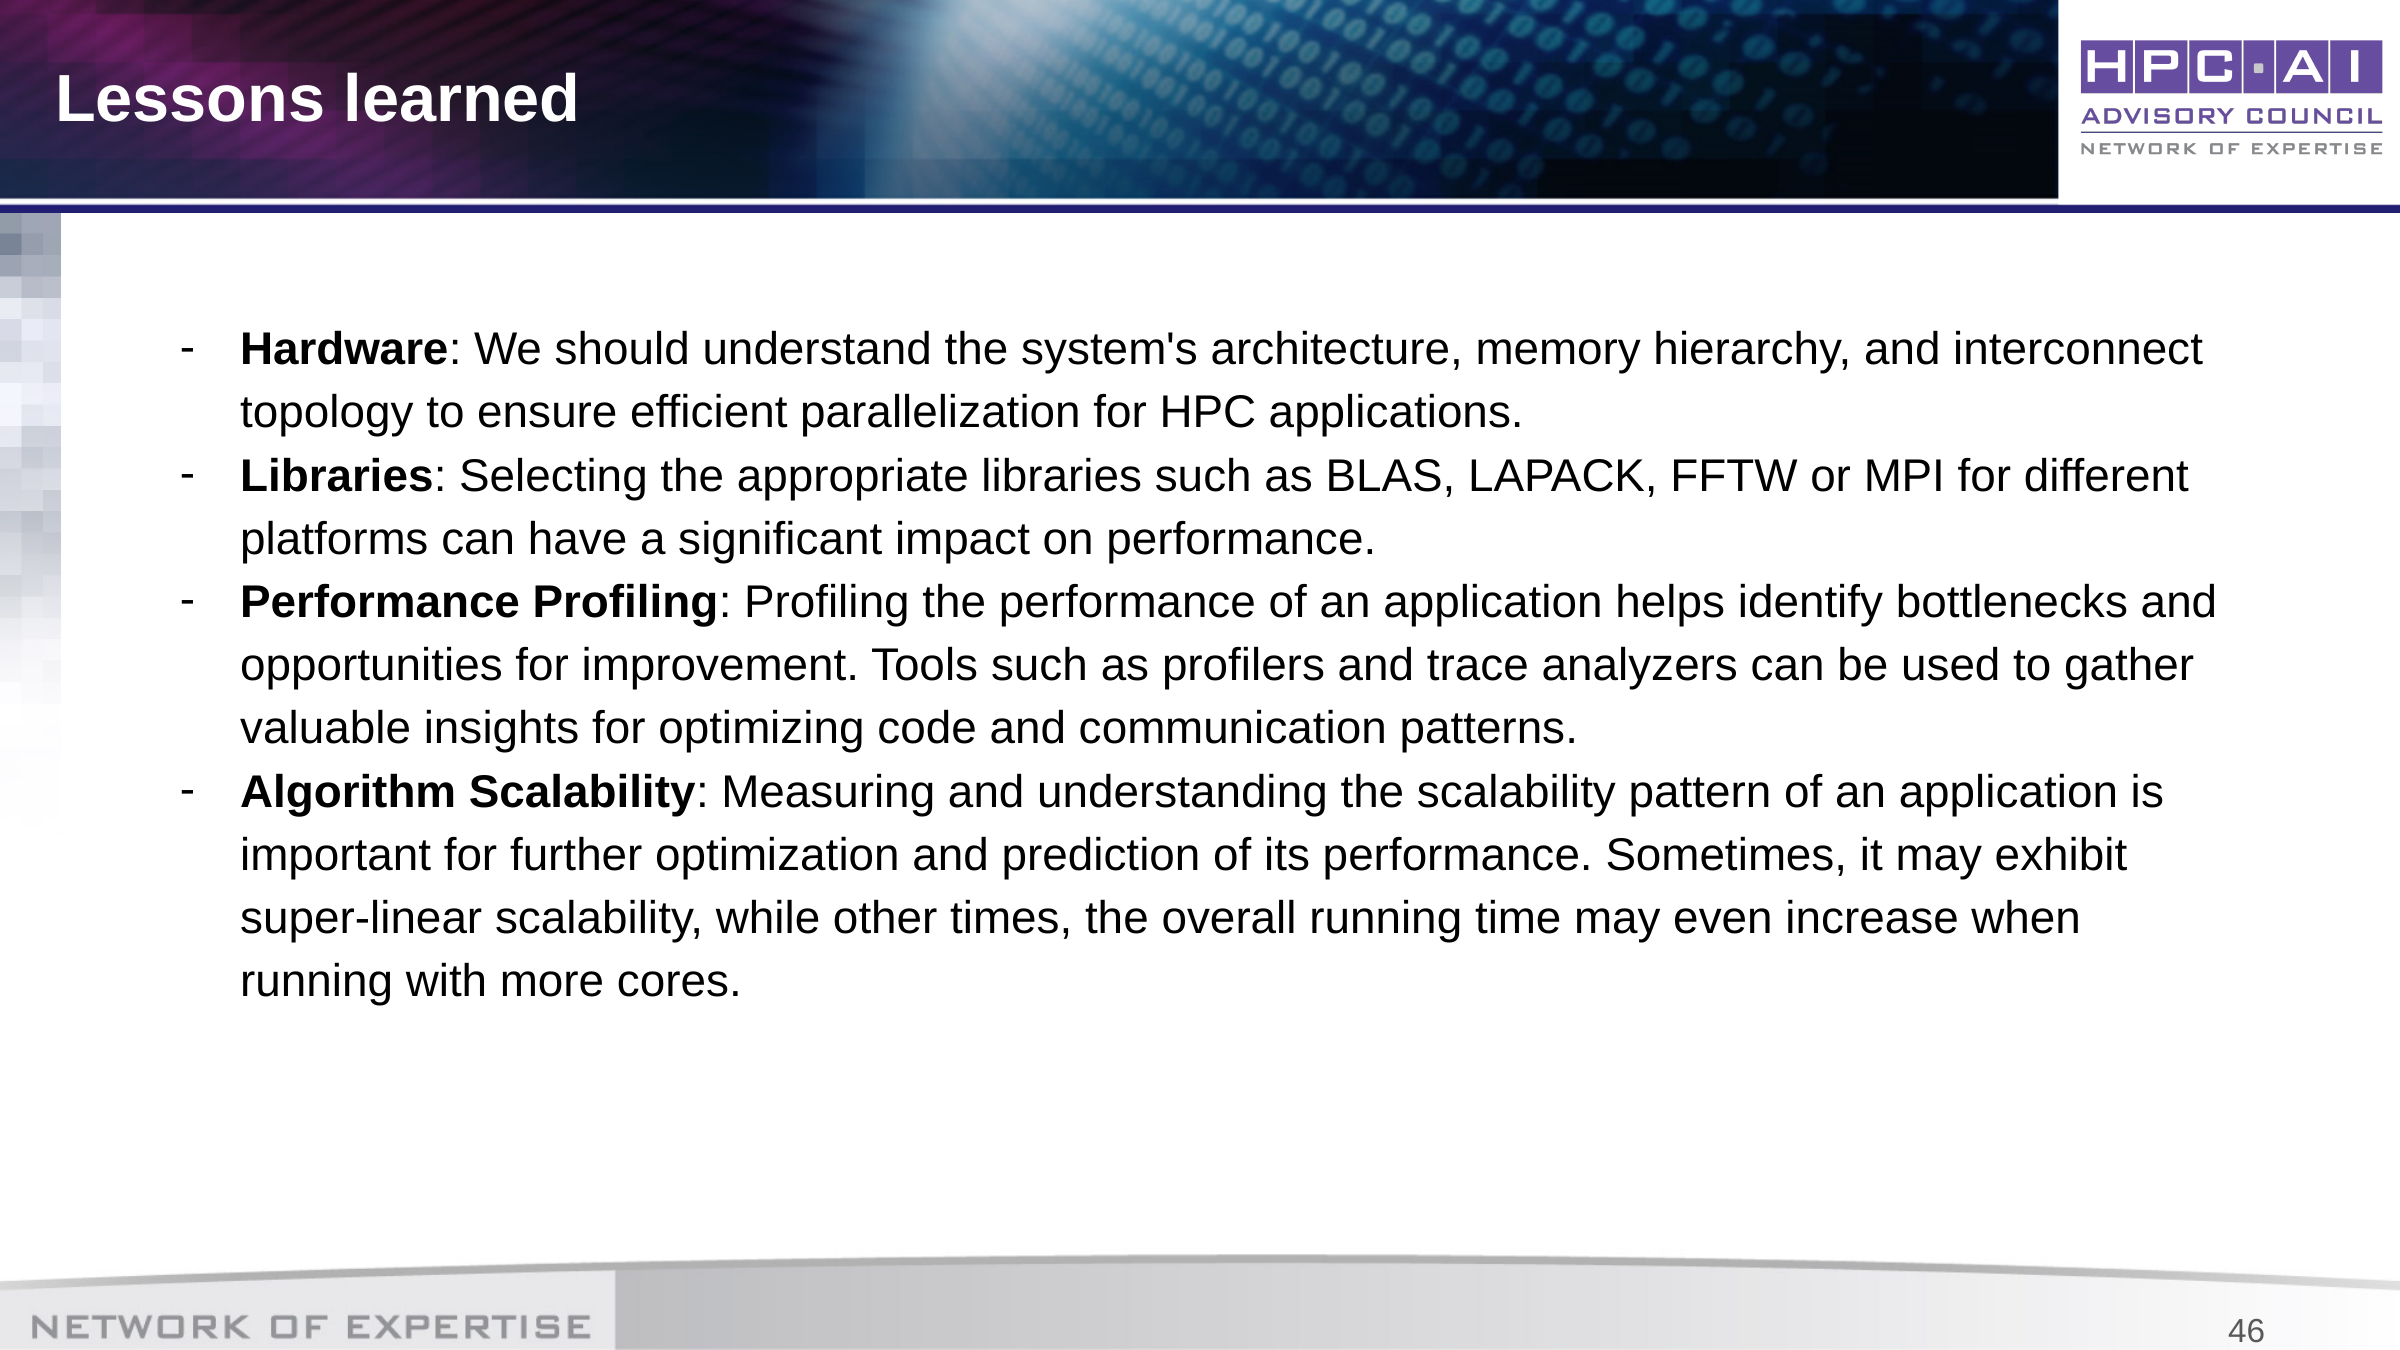

Lessons learned
Hardware: We should understand the system's architecture, memory hierarchy, and interconnect topology to ensure efficient parallelization for HPC applications.
Libraries: Selecting the appropriate libraries such as BLAS, LAPACK, FFTW or MPI for different platforms can have a significant impact on performance.
Performance Profiling: Profiling the performance of an application helps identify bottlenecks and opportunities for improvement. Tools such as profilers and trace analyzers can be used to gather valuable insights for optimizing code and communication patterns.
Algorithm Scalability: Measuring and understanding the scalability pattern of an application is important for further optimization and prediction of its performance. Sometimes, it may exhibit super-linear scalability, while other times, the overall running time may even increase when running with more cores.